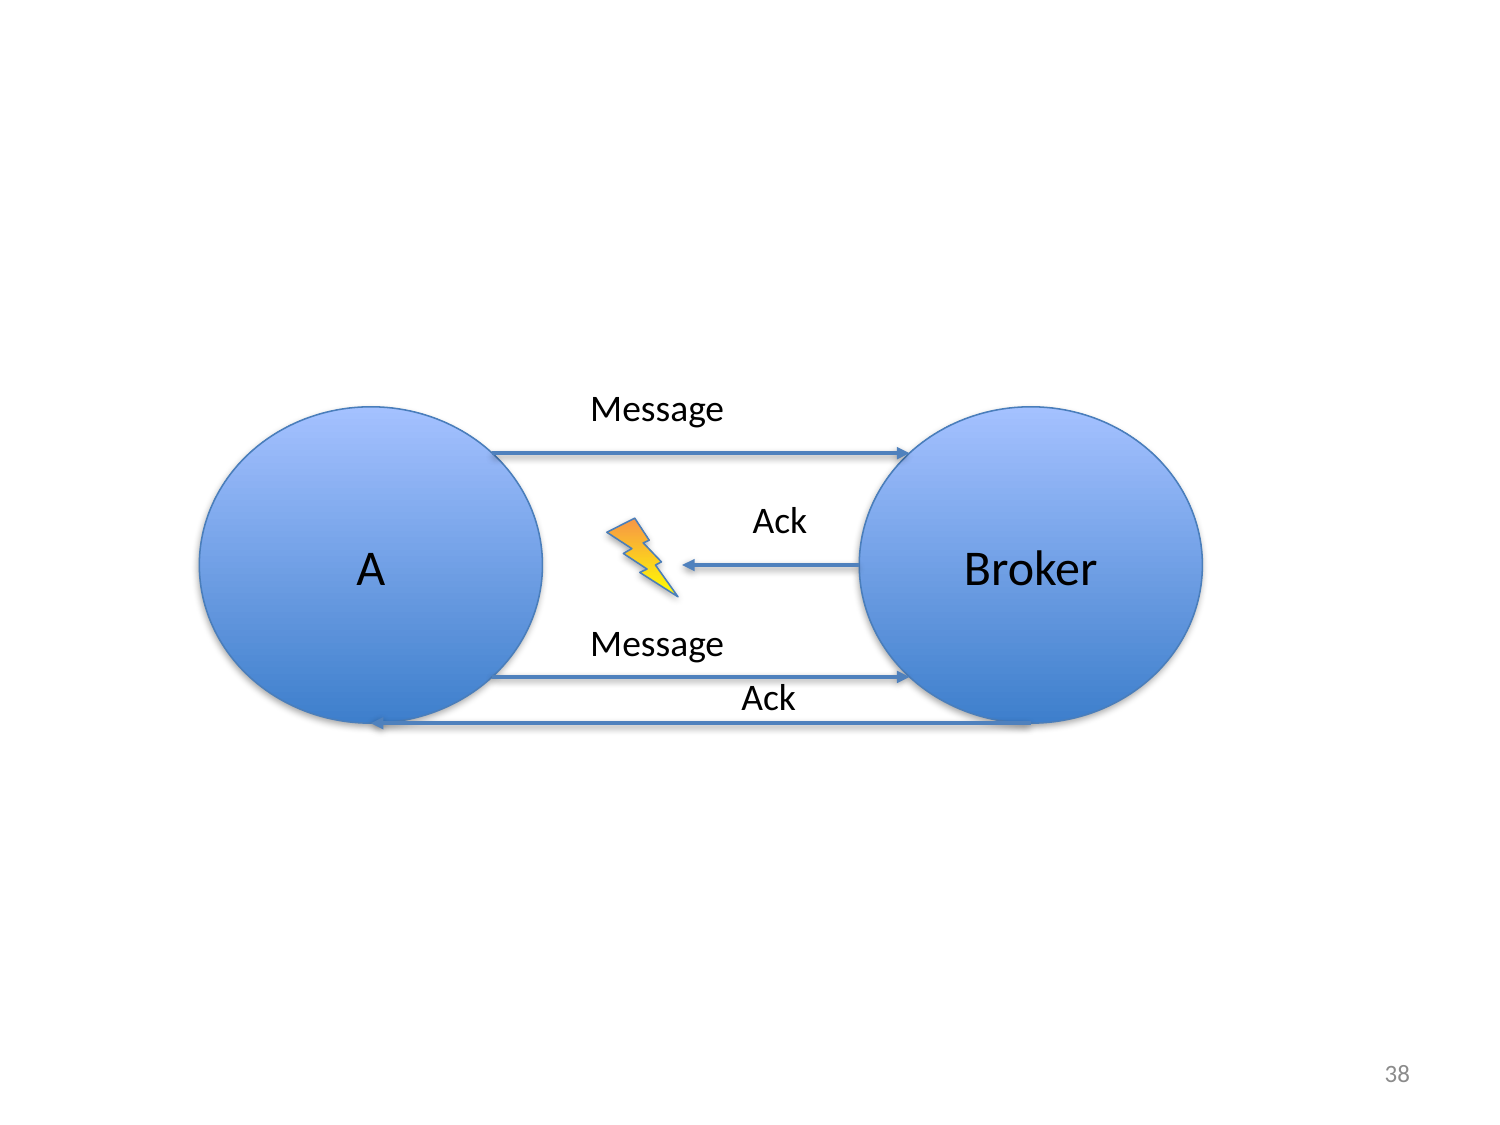

Message
A
Broker
Ack

Message
Ack
38